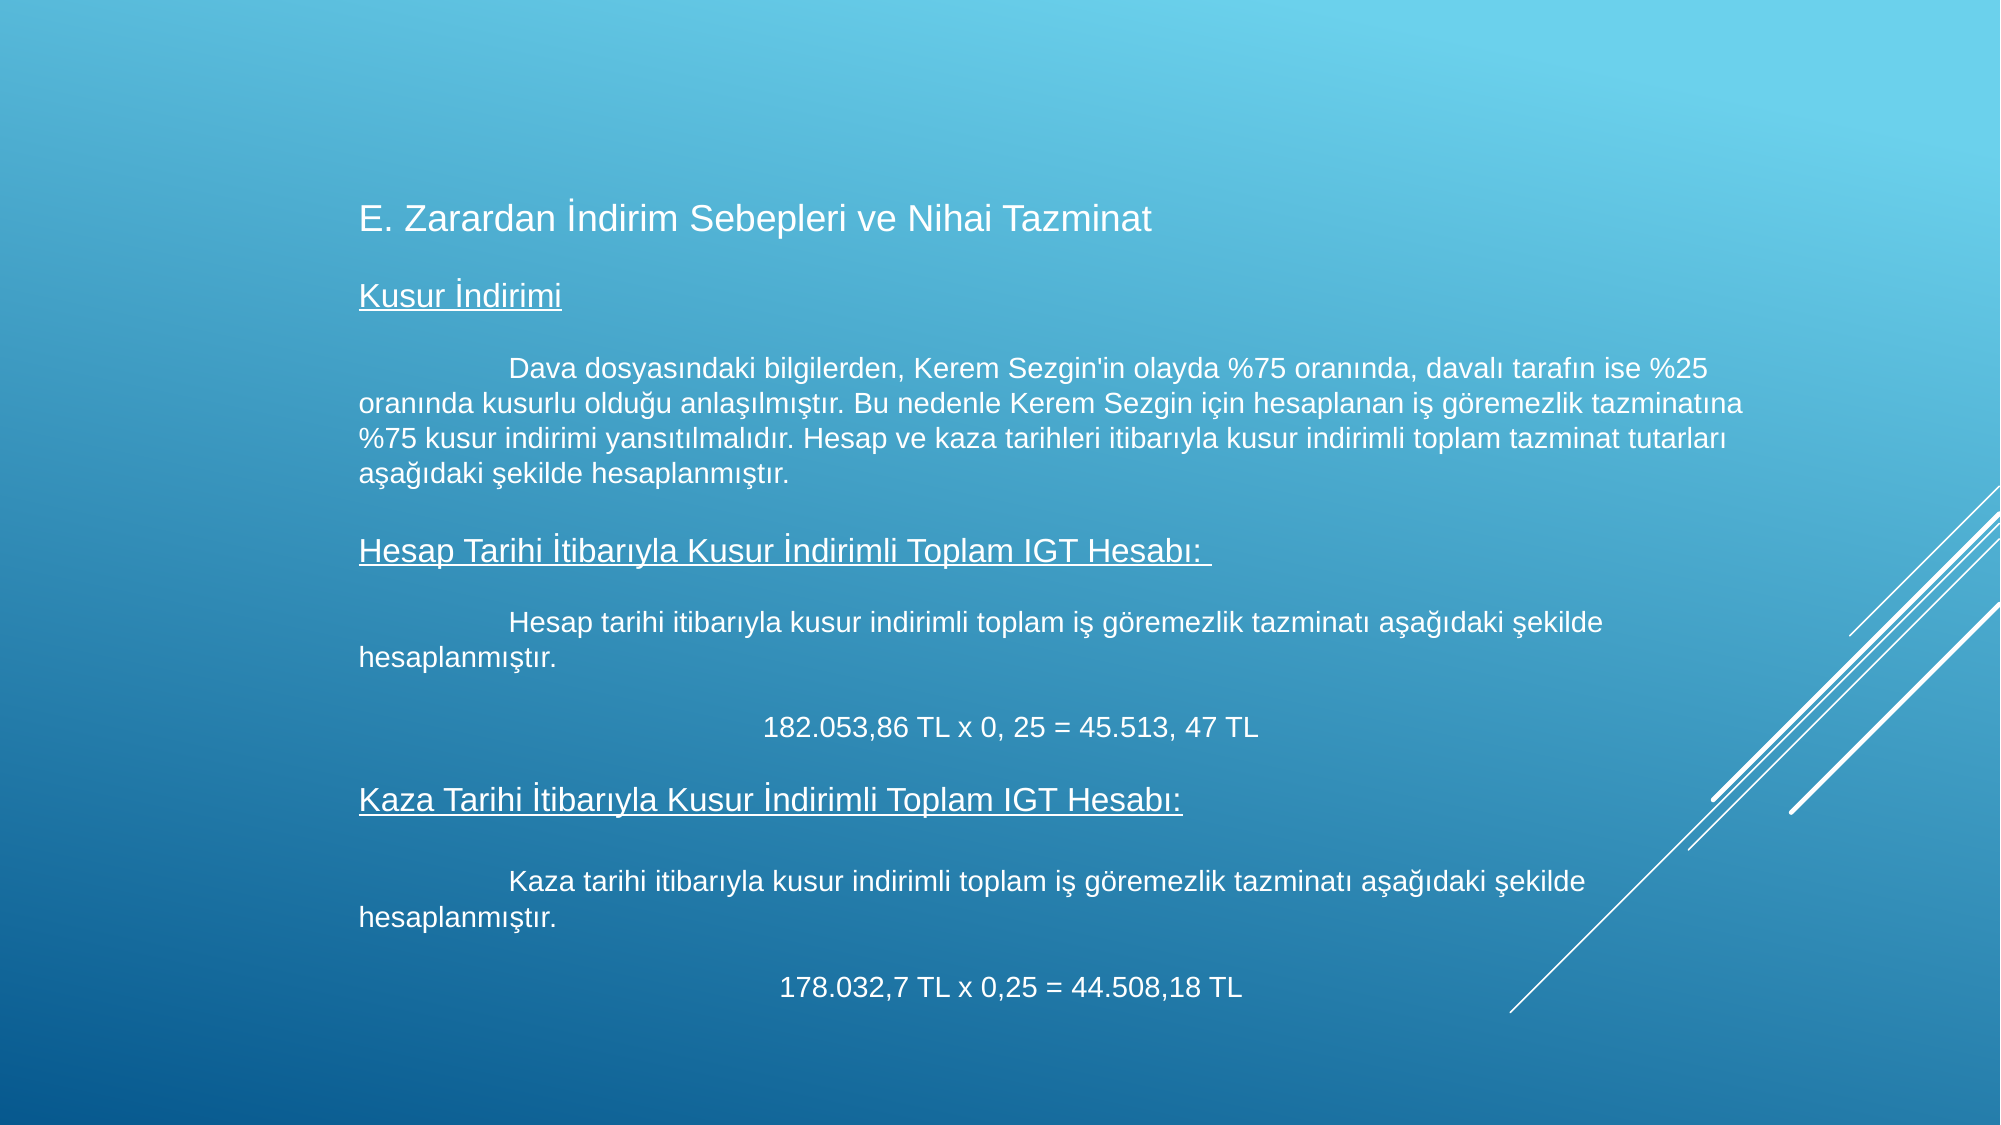

E. Zarardan İndirim Sebepleri ve Nihai Tazminat
Kusur İndirimi
	Dava dosyasındaki bilgilerden, Kerem Sezgin'in olayda %75 oranında, davalı tarafın ise %25 oranında kusurlu olduğu anlaşılmıştır. Bu nedenle Kerem Sezgin için hesaplanan iş göremezlik tazminatına %75 kusur indirimi yansıtılmalıdır. Hesap ve kaza tarihleri itibarıyla kusur indirimli toplam tazminat tutarları aşağıdaki şekilde hesaplanmıştır.

Hesap Tarihi İtibarıyla Kusur İndirimli Toplam IGT Hesabı:

	Hesap tarihi itibarıyla kusur indirimli toplam iş göremezlik tazminatı aşağıdaki şekilde hesaplanmıştır.

                                                 182.053,86 TL x 0, 25 = 45.513, 47 TL
Kaza Tarihi İtibarıyla Kusur İndirimli Toplam IGT Hesabı:
	Kaza tarihi itibarıyla kusur indirimli toplam iş göremezlik tazminatı aşağıdaki şekilde hesaplanmıştır.
                                                   178.032,7 TL x 0,25 = 44.508,18 TL